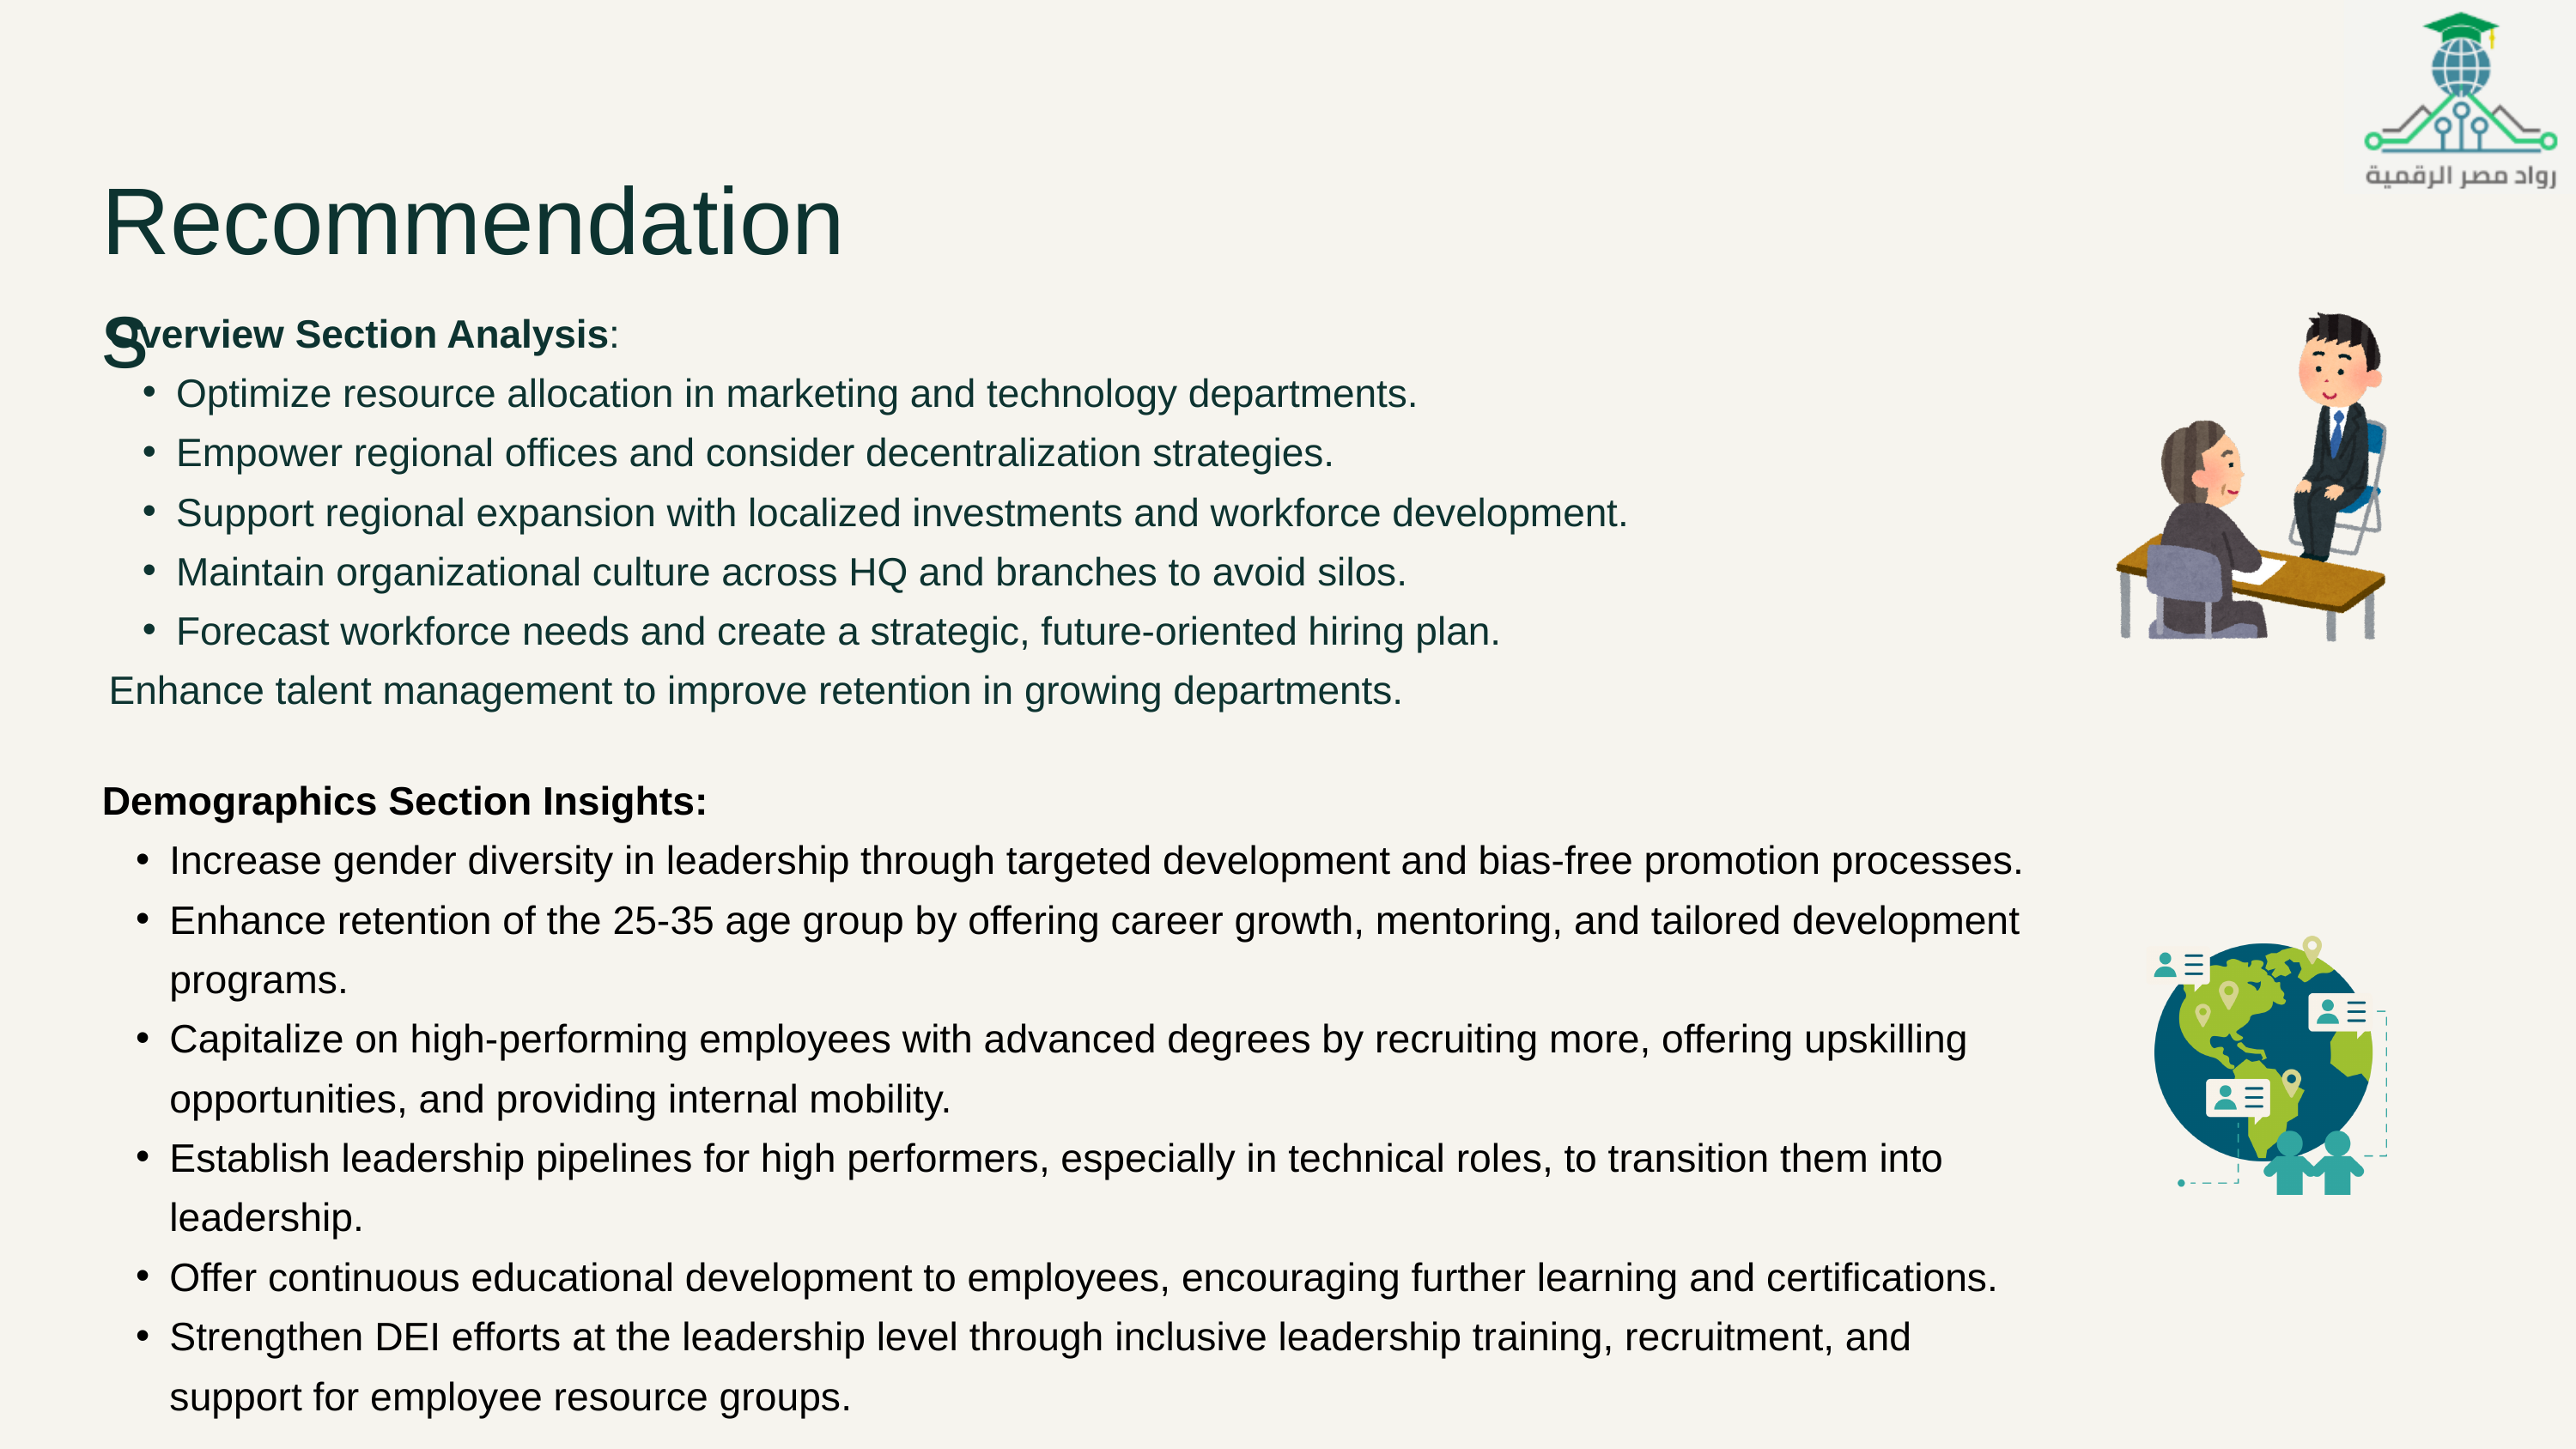

Recommendations
Overview Section Analysis:
Optimize resource allocation in marketing and technology departments.
Empower regional offices and consider decentralization strategies.
Support regional expansion with localized investments and workforce development.
Maintain organizational culture across HQ and branches to avoid silos.
Forecast workforce needs and create a strategic, future-oriented hiring plan.
Enhance talent management to improve retention in growing departments.

Demographics Section Insights:
Increase gender diversity in leadership through targeted development and bias-free promotion processes.
Enhance retention of the 25-35 age group by offering career growth, mentoring, and tailored development programs.
Capitalize on high-performing employees with advanced degrees by recruiting more, offering upskilling opportunities, and providing internal mobility.
Establish leadership pipelines for high performers, especially in technical roles, to transition them into leadership.
Offer continuous educational development to employees, encouraging further learning and certifications.
Strengthen DEI efforts at the leadership level through inclusive leadership training, recruitment, and support for employee resource groups.